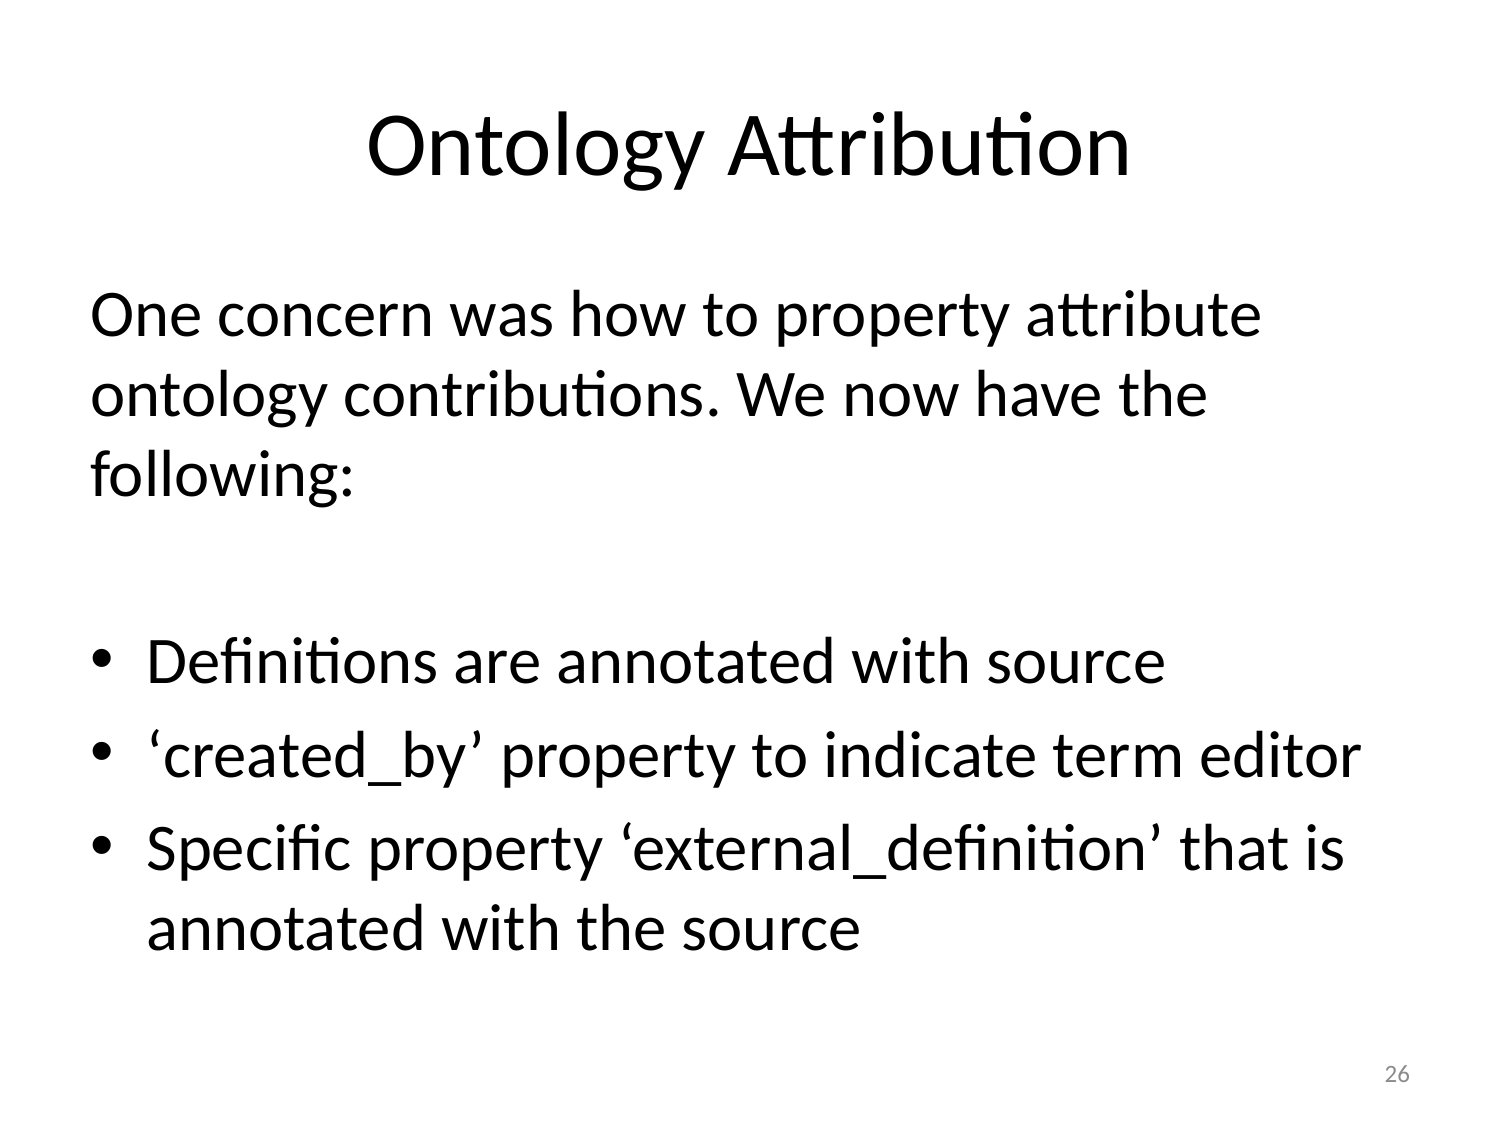

# Ontology Attribution
One concern was how to property attribute ontology contributions. We now have the following:

Definitions are annotated with source
‘created_by’ property to indicate term editor
Specific property ‘external_definition’ that is annotated with the source

26